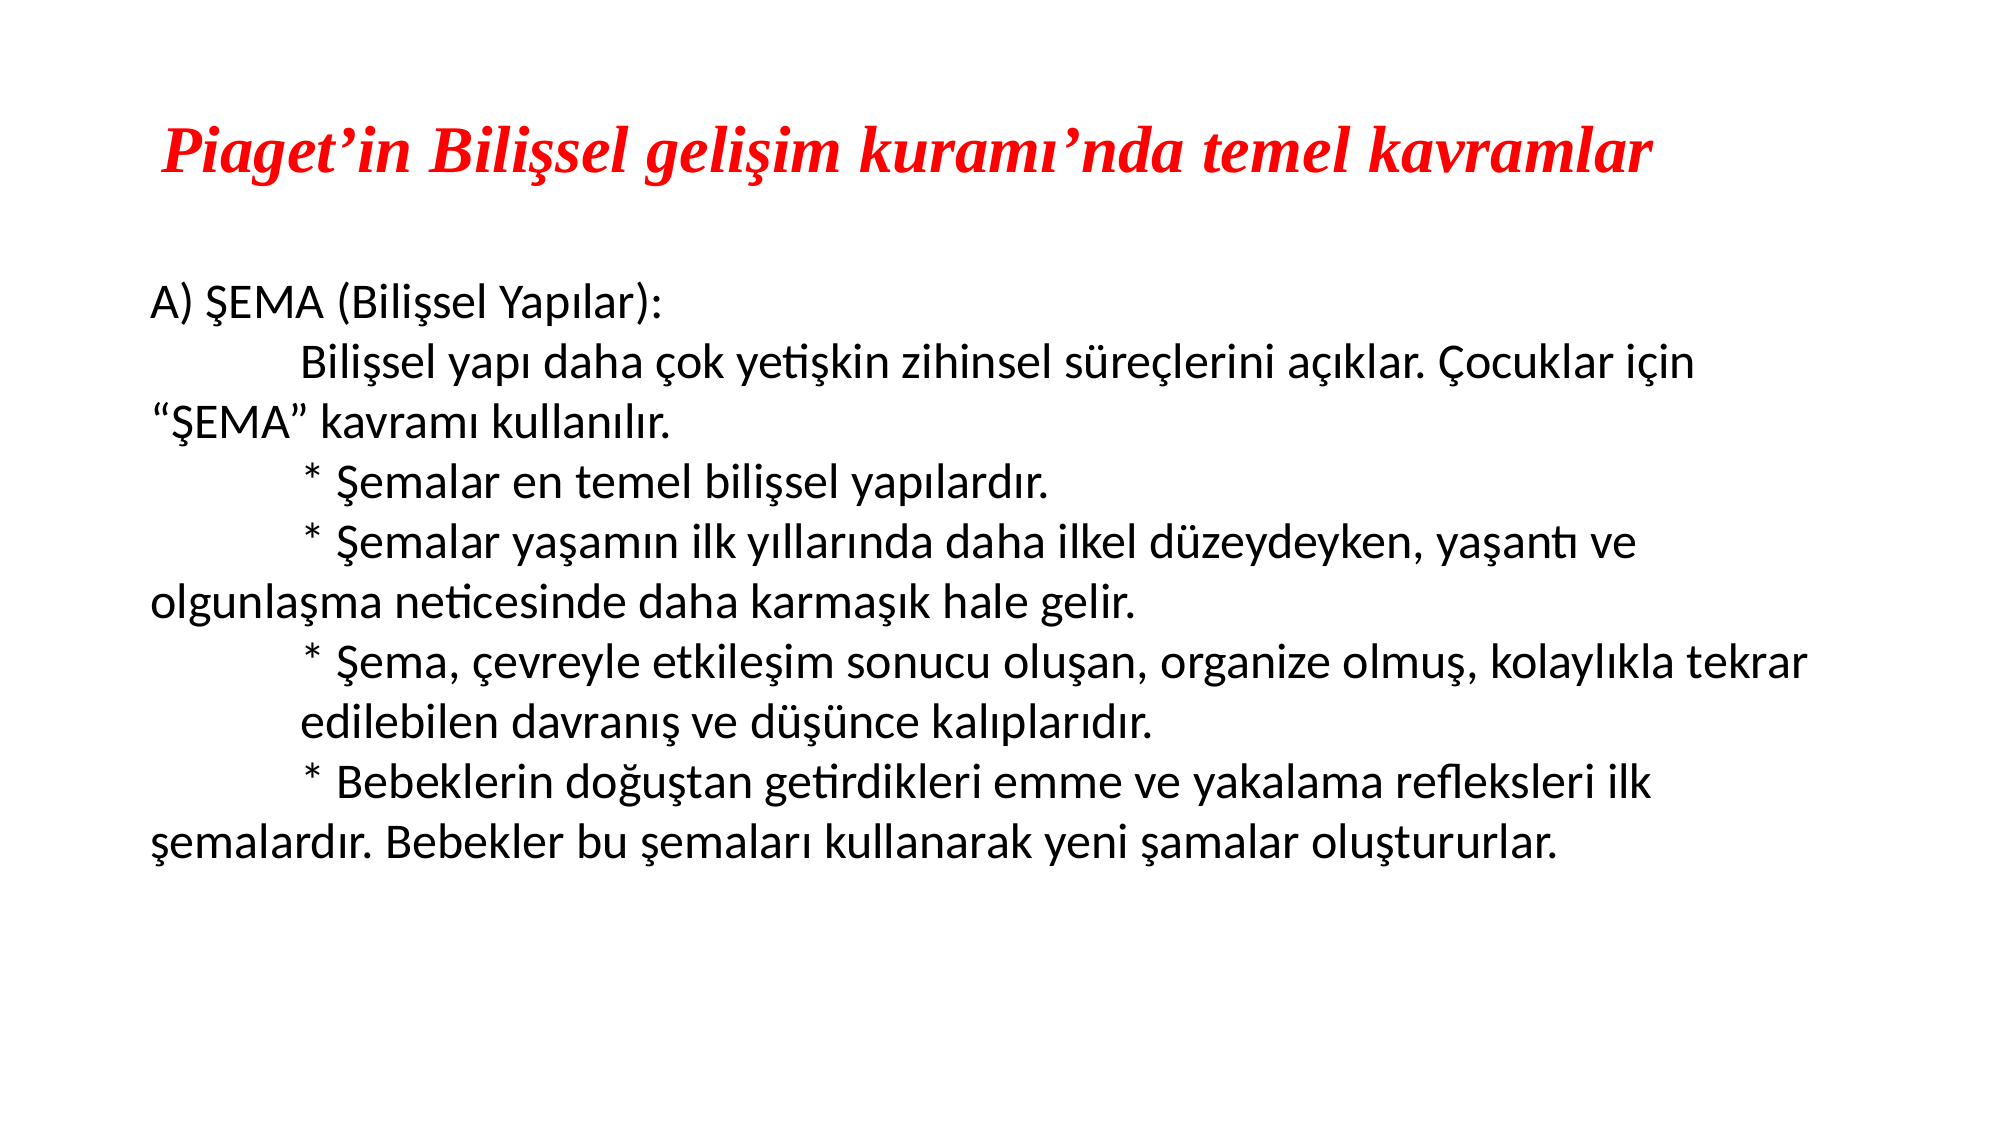

# Piaget’in Bilişsel gelişim kuramı’nda temel kavramlar
A) ŞEMA (Bilişsel Yapılar):
	Bilişsel yapı daha çok yetişkin zihinsel süreçlerini açıklar. Çocuklar için 	“ŞEMA” kavramı kullanılır.
	* Şemalar en temel bilişsel yapılardır.
	* Şemalar yaşamın ilk yıllarında daha ilkel düzeydeyken, yaşantı ve 	olgunlaşma neticesinde daha karmaşık hale gelir.
	* Şema, çevreyle etkileşim sonucu oluşan, organize olmuş, kolaylıkla tekrar 	edilebilen davranış ve düşünce kalıplarıdır.
	* Bebeklerin doğuştan getirdikleri emme ve yakalama refleksleri ilk 	şemalardır. Bebekler bu şemaları kullanarak yeni şamalar oluştururlar.